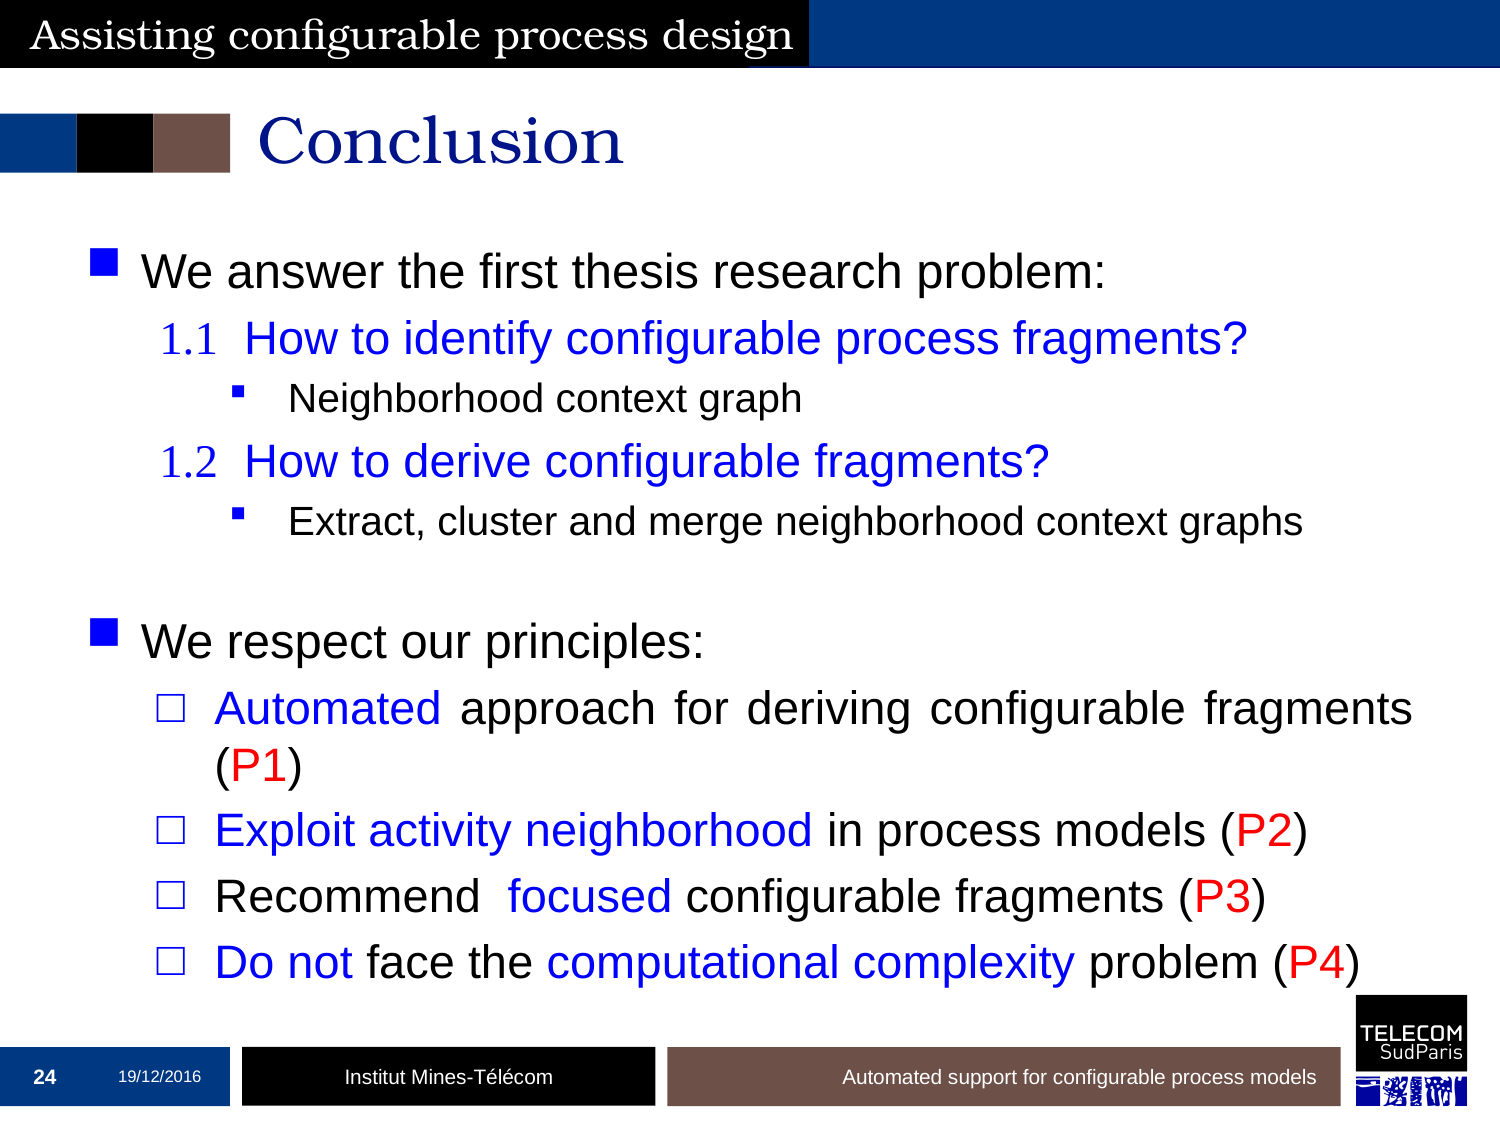

Assisting configurable process design

# Conclusion
We answer the first thesis research problem:
1.1  How to identify configurable process fragments?
Neighborhood context graph
1.2  How to derive configurable fragments?
Extract, cluster and merge neighborhood context graphs

We respect our principles:
Automated approach for deriving configurable fragments (P1)
Exploit activity neighborhood in process models (P2)
Recommend  focused configurable fragments (P3)
Do not face the computational complexity problem (P4)

24
19/12/2016
Automated support for configurable process models